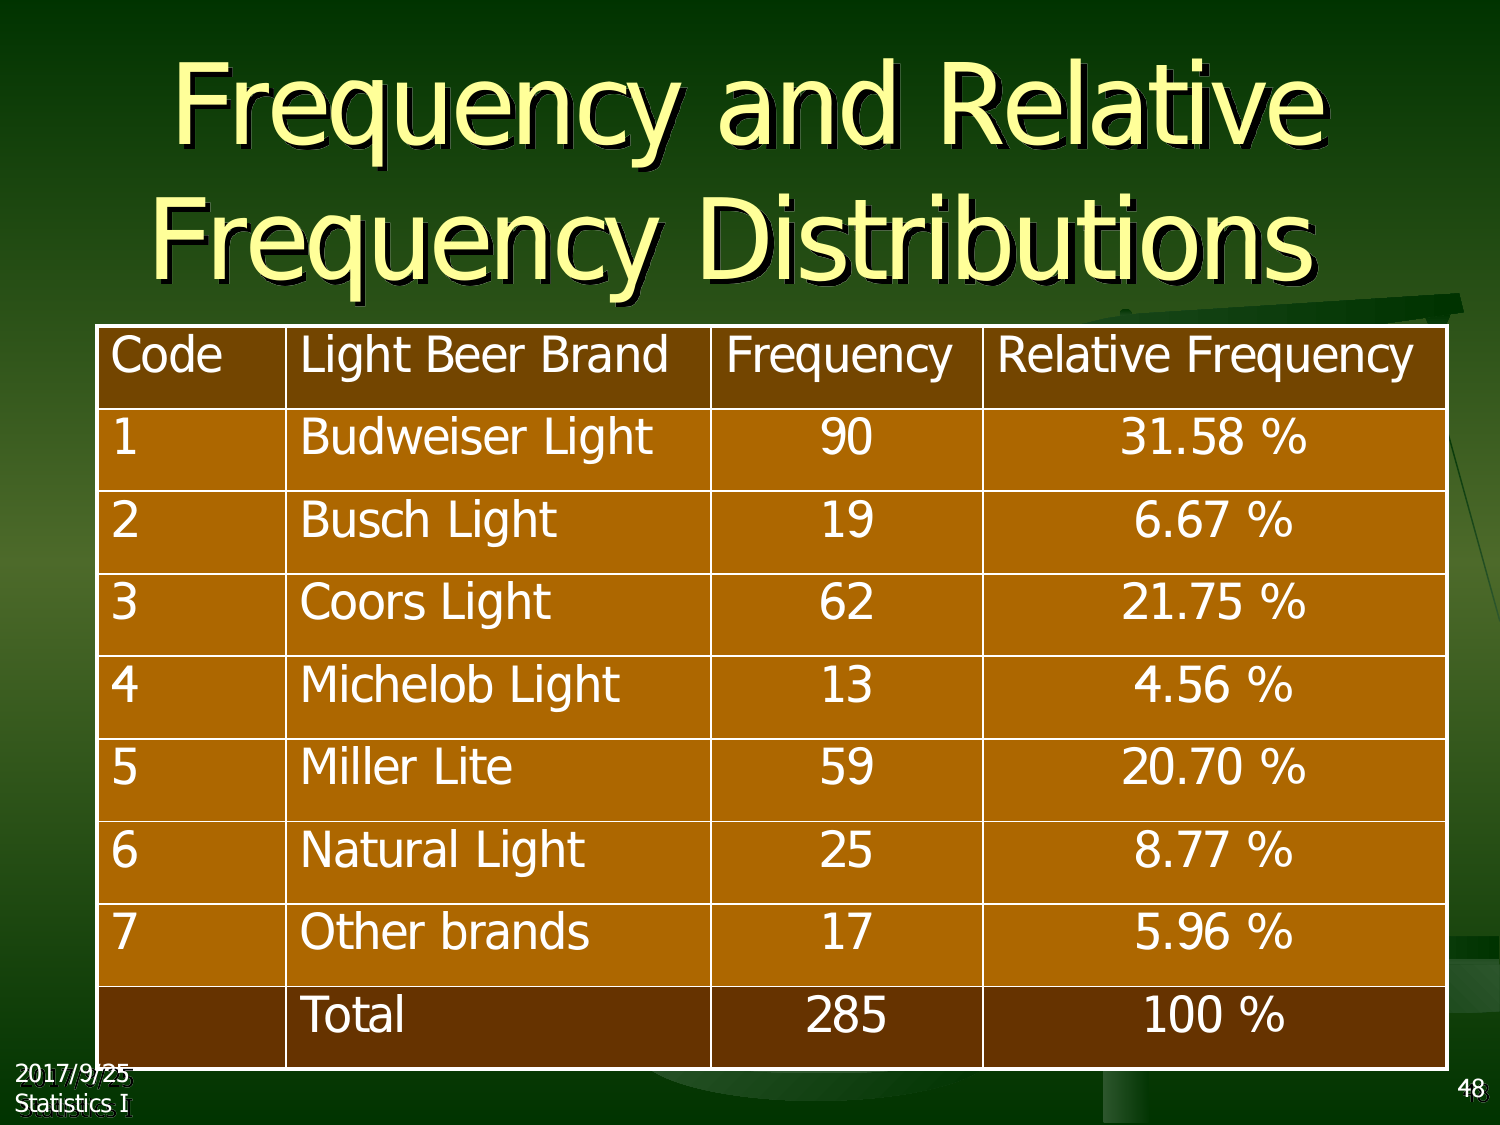

# Frequency and Relative Frequency Distributions
| Code | Light Beer Brand | Frequency | Relative Frequency |
| --- | --- | --- | --- |
| 1 | Budweiser Light | 90 | 31.58 % |
| 2 | Busch Light | 19 | 6.67 % |
| 3 | Coors Light | 62 | 21.75 % |
| 4 | Michelob Light | 13 | 4.56 % |
| 5 | Miller Lite | 59 | 20.70 % |
| 6 | Natural Light | 25 | 8.77 % |
| 7 | Other brands | 17 | 5.96 % |
|  | Total | 285 | 100 % |
2017/9/25
Statistics I
48